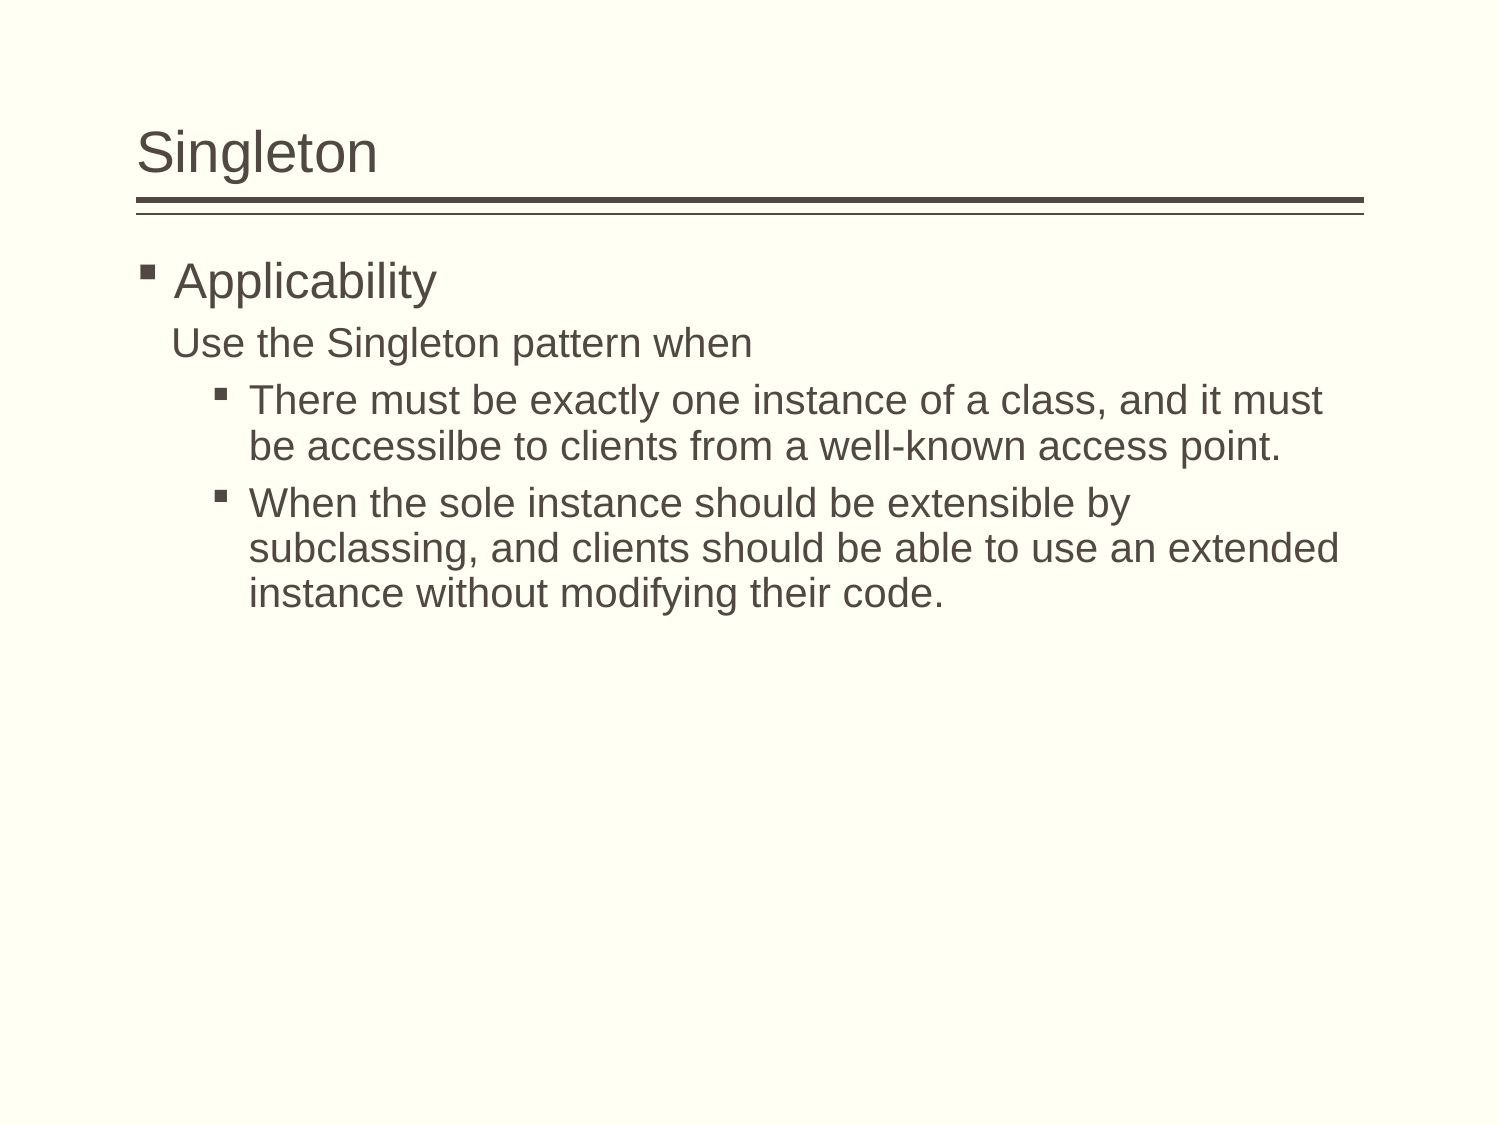

# Singleton
Applicability
   Use the Singleton pattern when
There must be exactly one instance of a class, and it must be accessilbe to clients from a well-known access point.
When the sole instance should be extensible by subclassing, and clients should be able to use an extended instance without modifying their code.